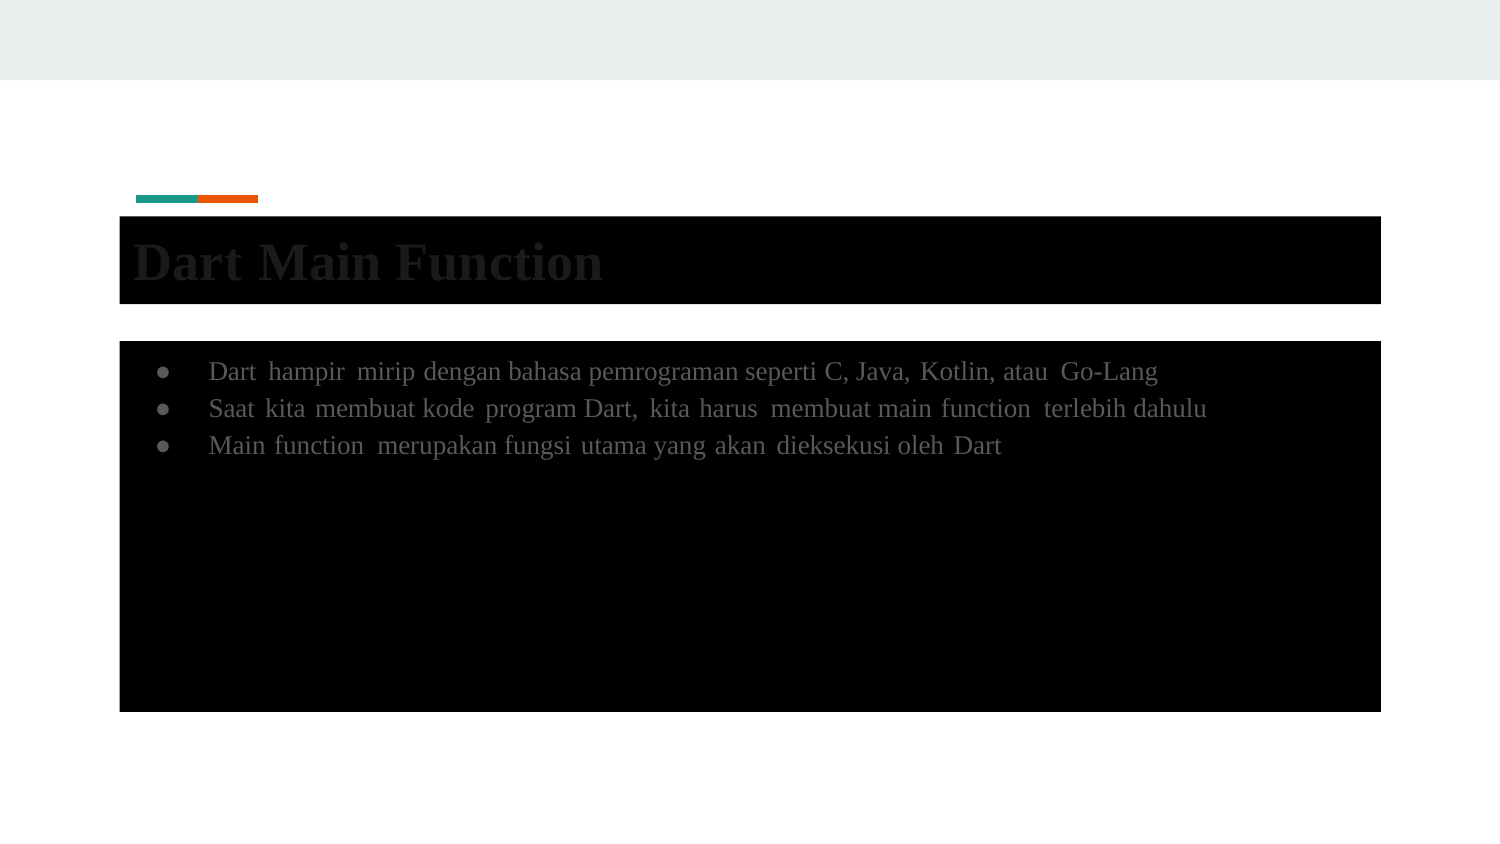

Dart Main Function

●    Dart hampir mirip dengan bahasa pemrograman seperti C, Java, Kotlin, atau Go-Lang
●    Saat kita membuat kode program Dart, kita harus membuat main function terlebih dahulu
●    Main function merupakan fungsi utama yang akan dieksekusi oleh Dart